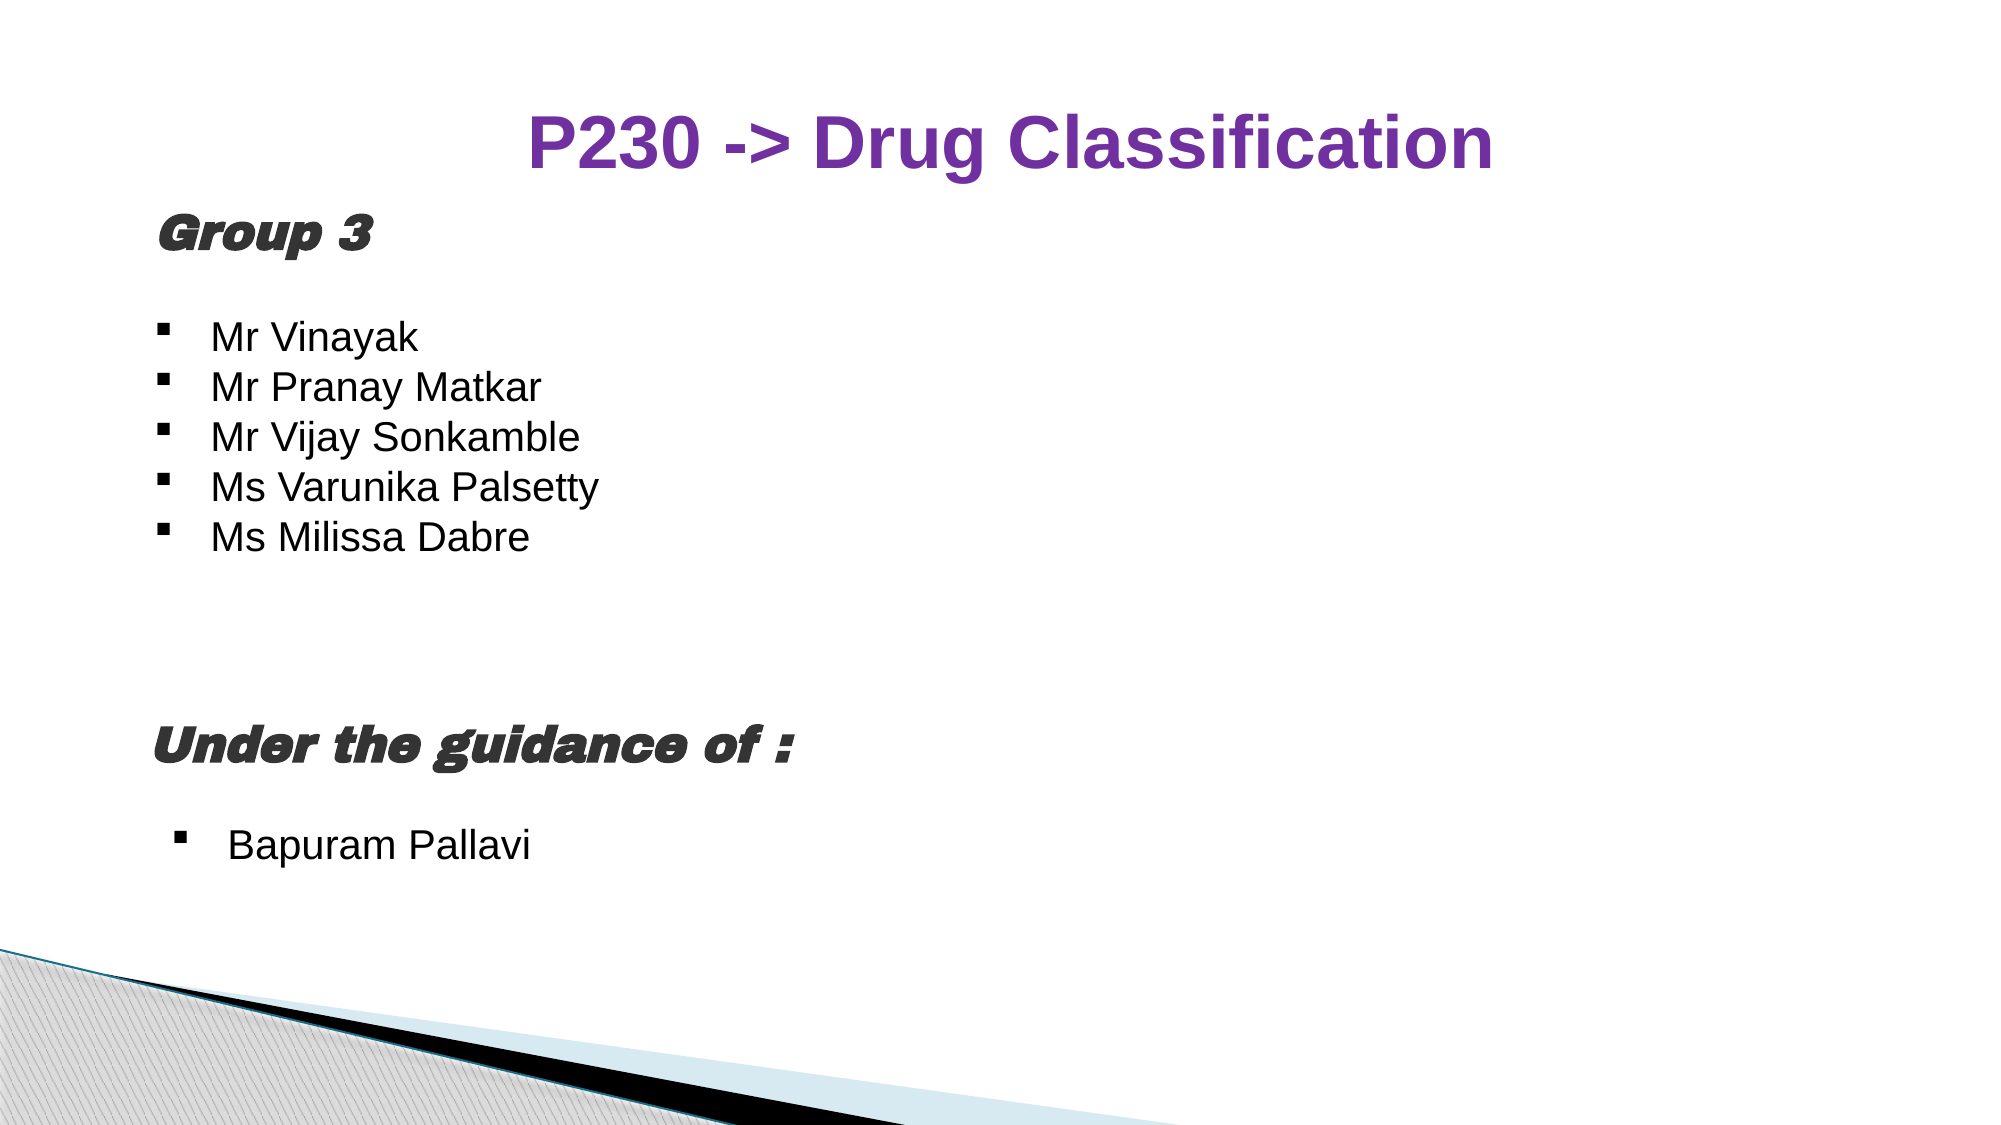

P230 -> Drug Classification
Group 3

Mr Vinayak
Mr Pranay Matkar
Mr Vijay Sonkamble
Ms Varunika Palsetty
Ms Milissa Dabre
Under the guidance of :
Bapuram Pallavi